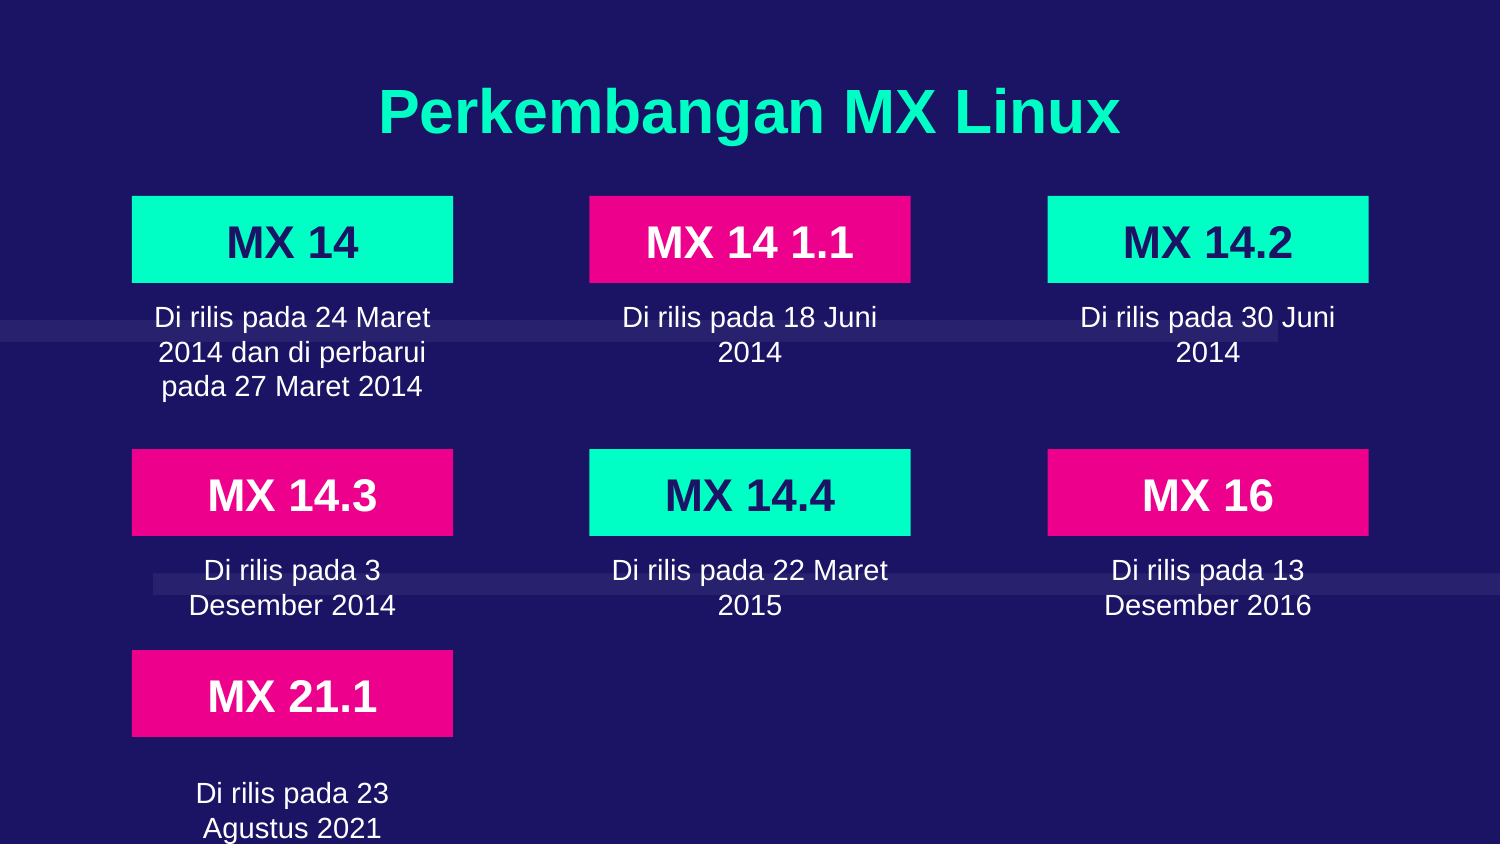

Perkembangan MX Linux
MX 14
MX 14 1.1
# MX 14.2
Di rilis pada 24 Maret 2014 dan di perbarui pada 27 Maret 2014
Di rilis pada 18 Juni 2014
Di rilis pada 30 Juni 2014
MX 14.3
MX 14.4
MX 16
Di rilis pada 3 Desember 2014
Di rilis pada 22 Maret 2015
Di rilis pada 13 Desember 2016
MX 21.1
Di rilis pada 23 Agustus 2021